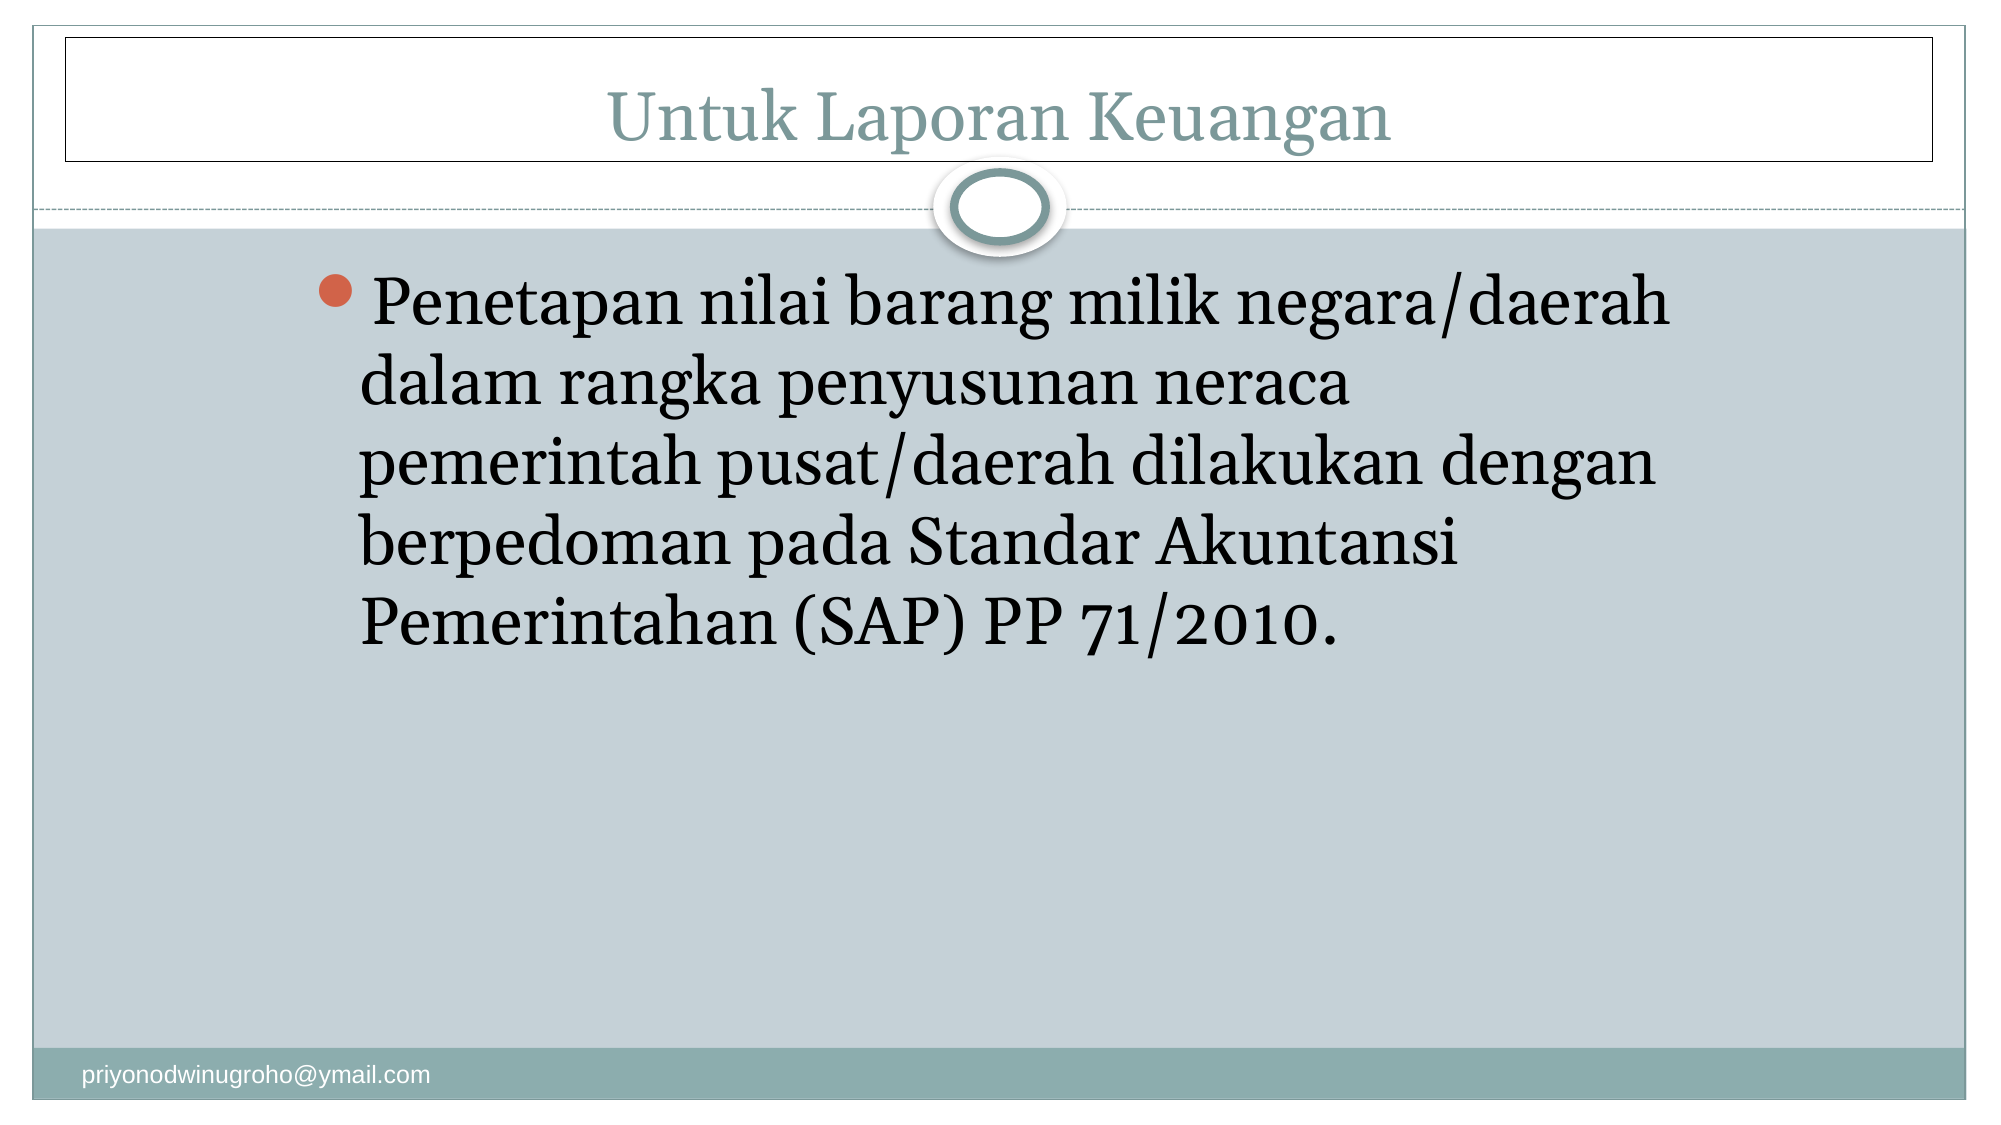

# Untuk Laporan Keuangan
Penetapan nilai barang milik negara/daerah dalam rangka penyusunan neraca pemerintah pusat/daerah dilakukan dengan berpedoman pada Standar Akuntansi Pemerintahan (SAP) PP 71/2010.

priyonodwinugroho@ymail.com